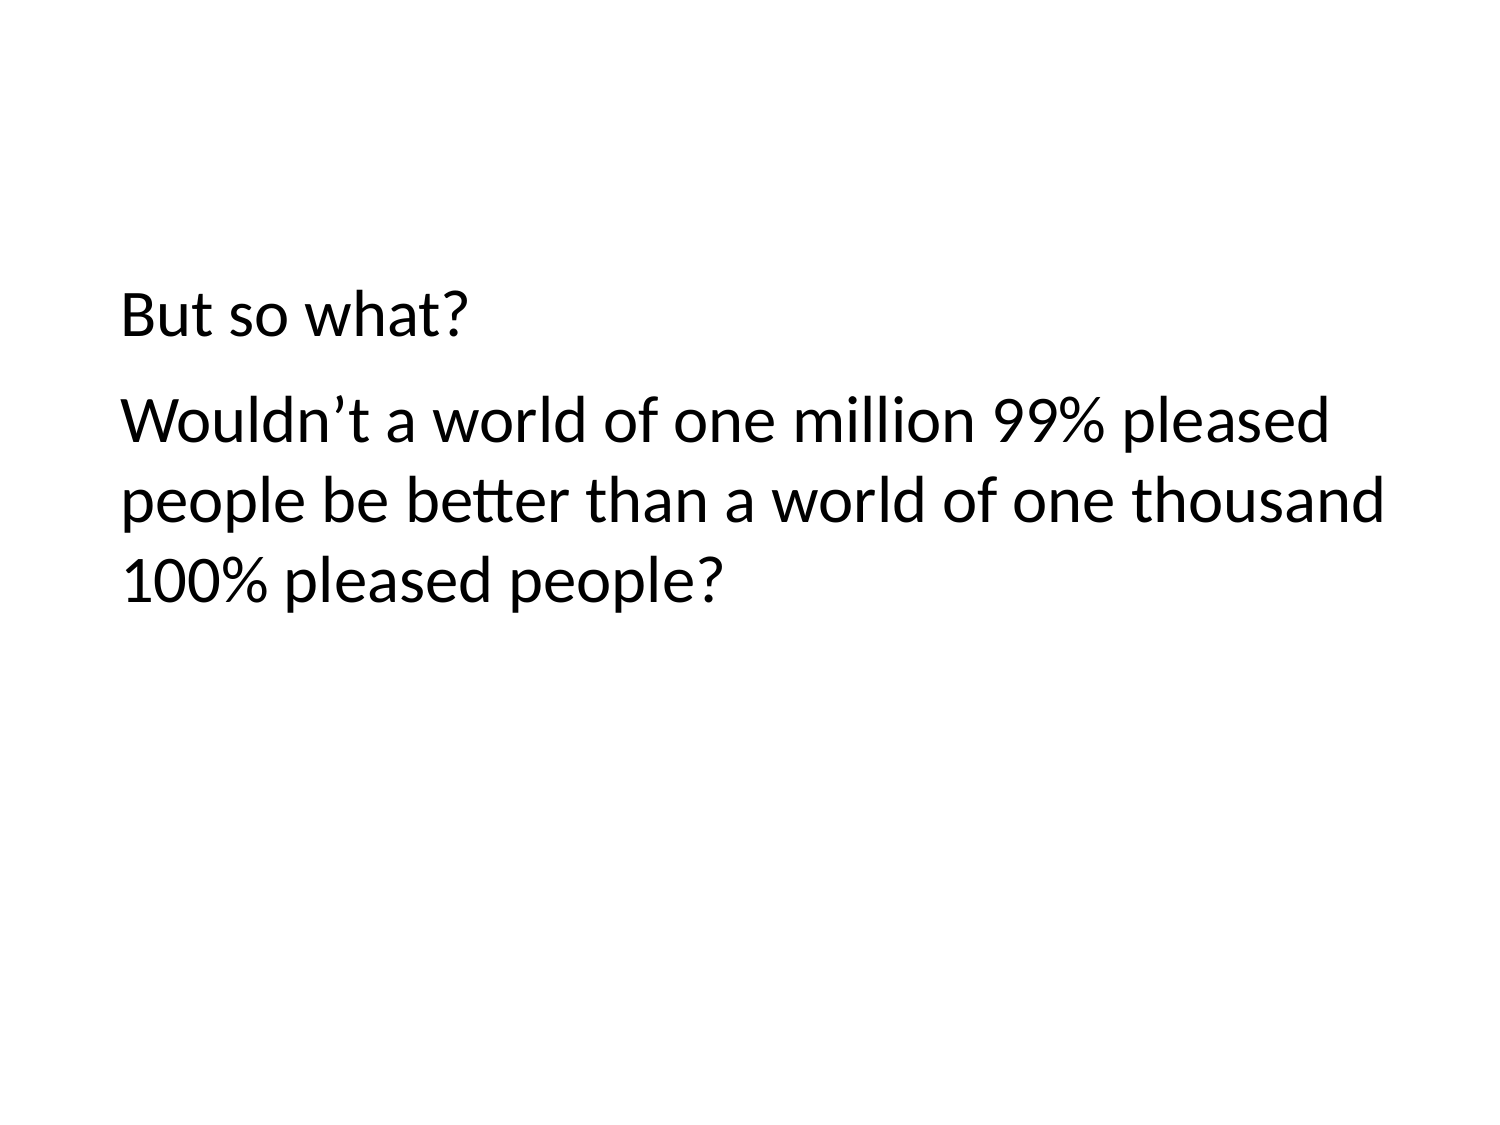

But so what?
Wouldn’t a world of one million 99% pleased people be better than a world of one thousand 100% pleased people?
By the same logic, Barely-Worth-It World is better than Awesome World.